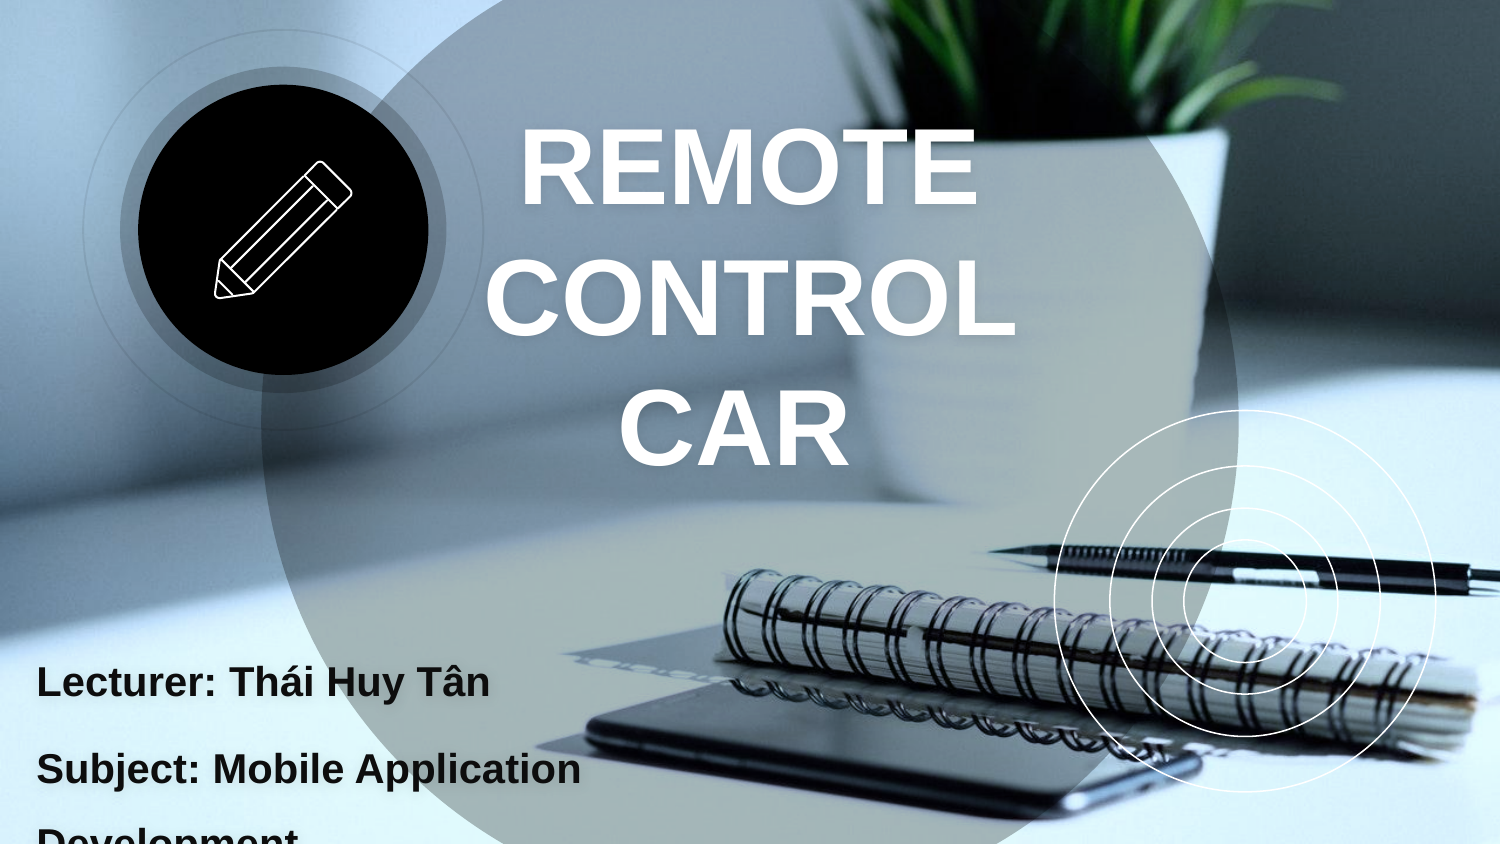

# REMOTE CONTROL CAR

Lecturer: Thái Huy Tân
Subject: Mobile Application Development